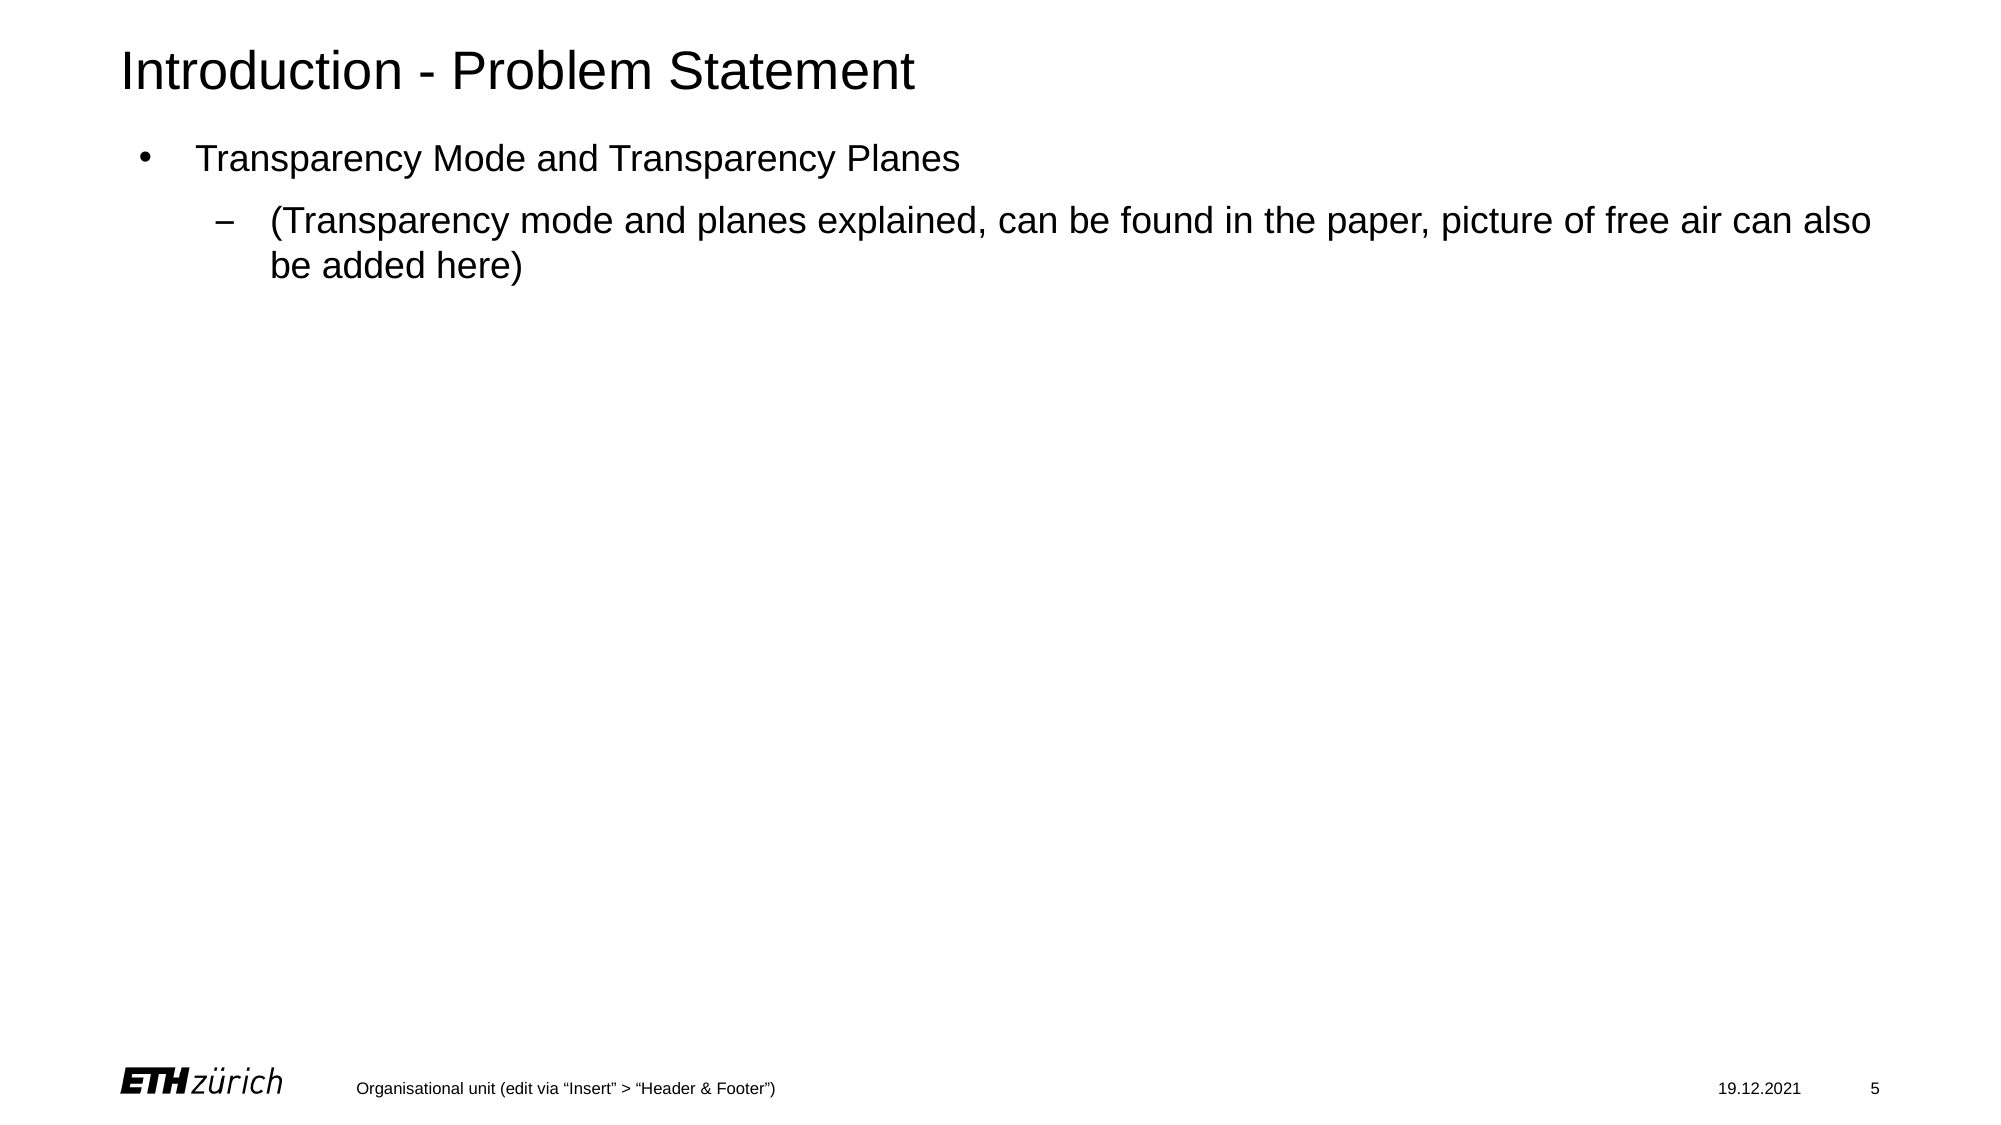

# Introduction - Problem Statement
Transparency Mode and Transparency Planes
(Transparency mode and planes explained, can be found in the paper, picture of free air can also be added here)

Organisational unit (edit via “Insert” > “Header & Footer”)
19.12.2021
5